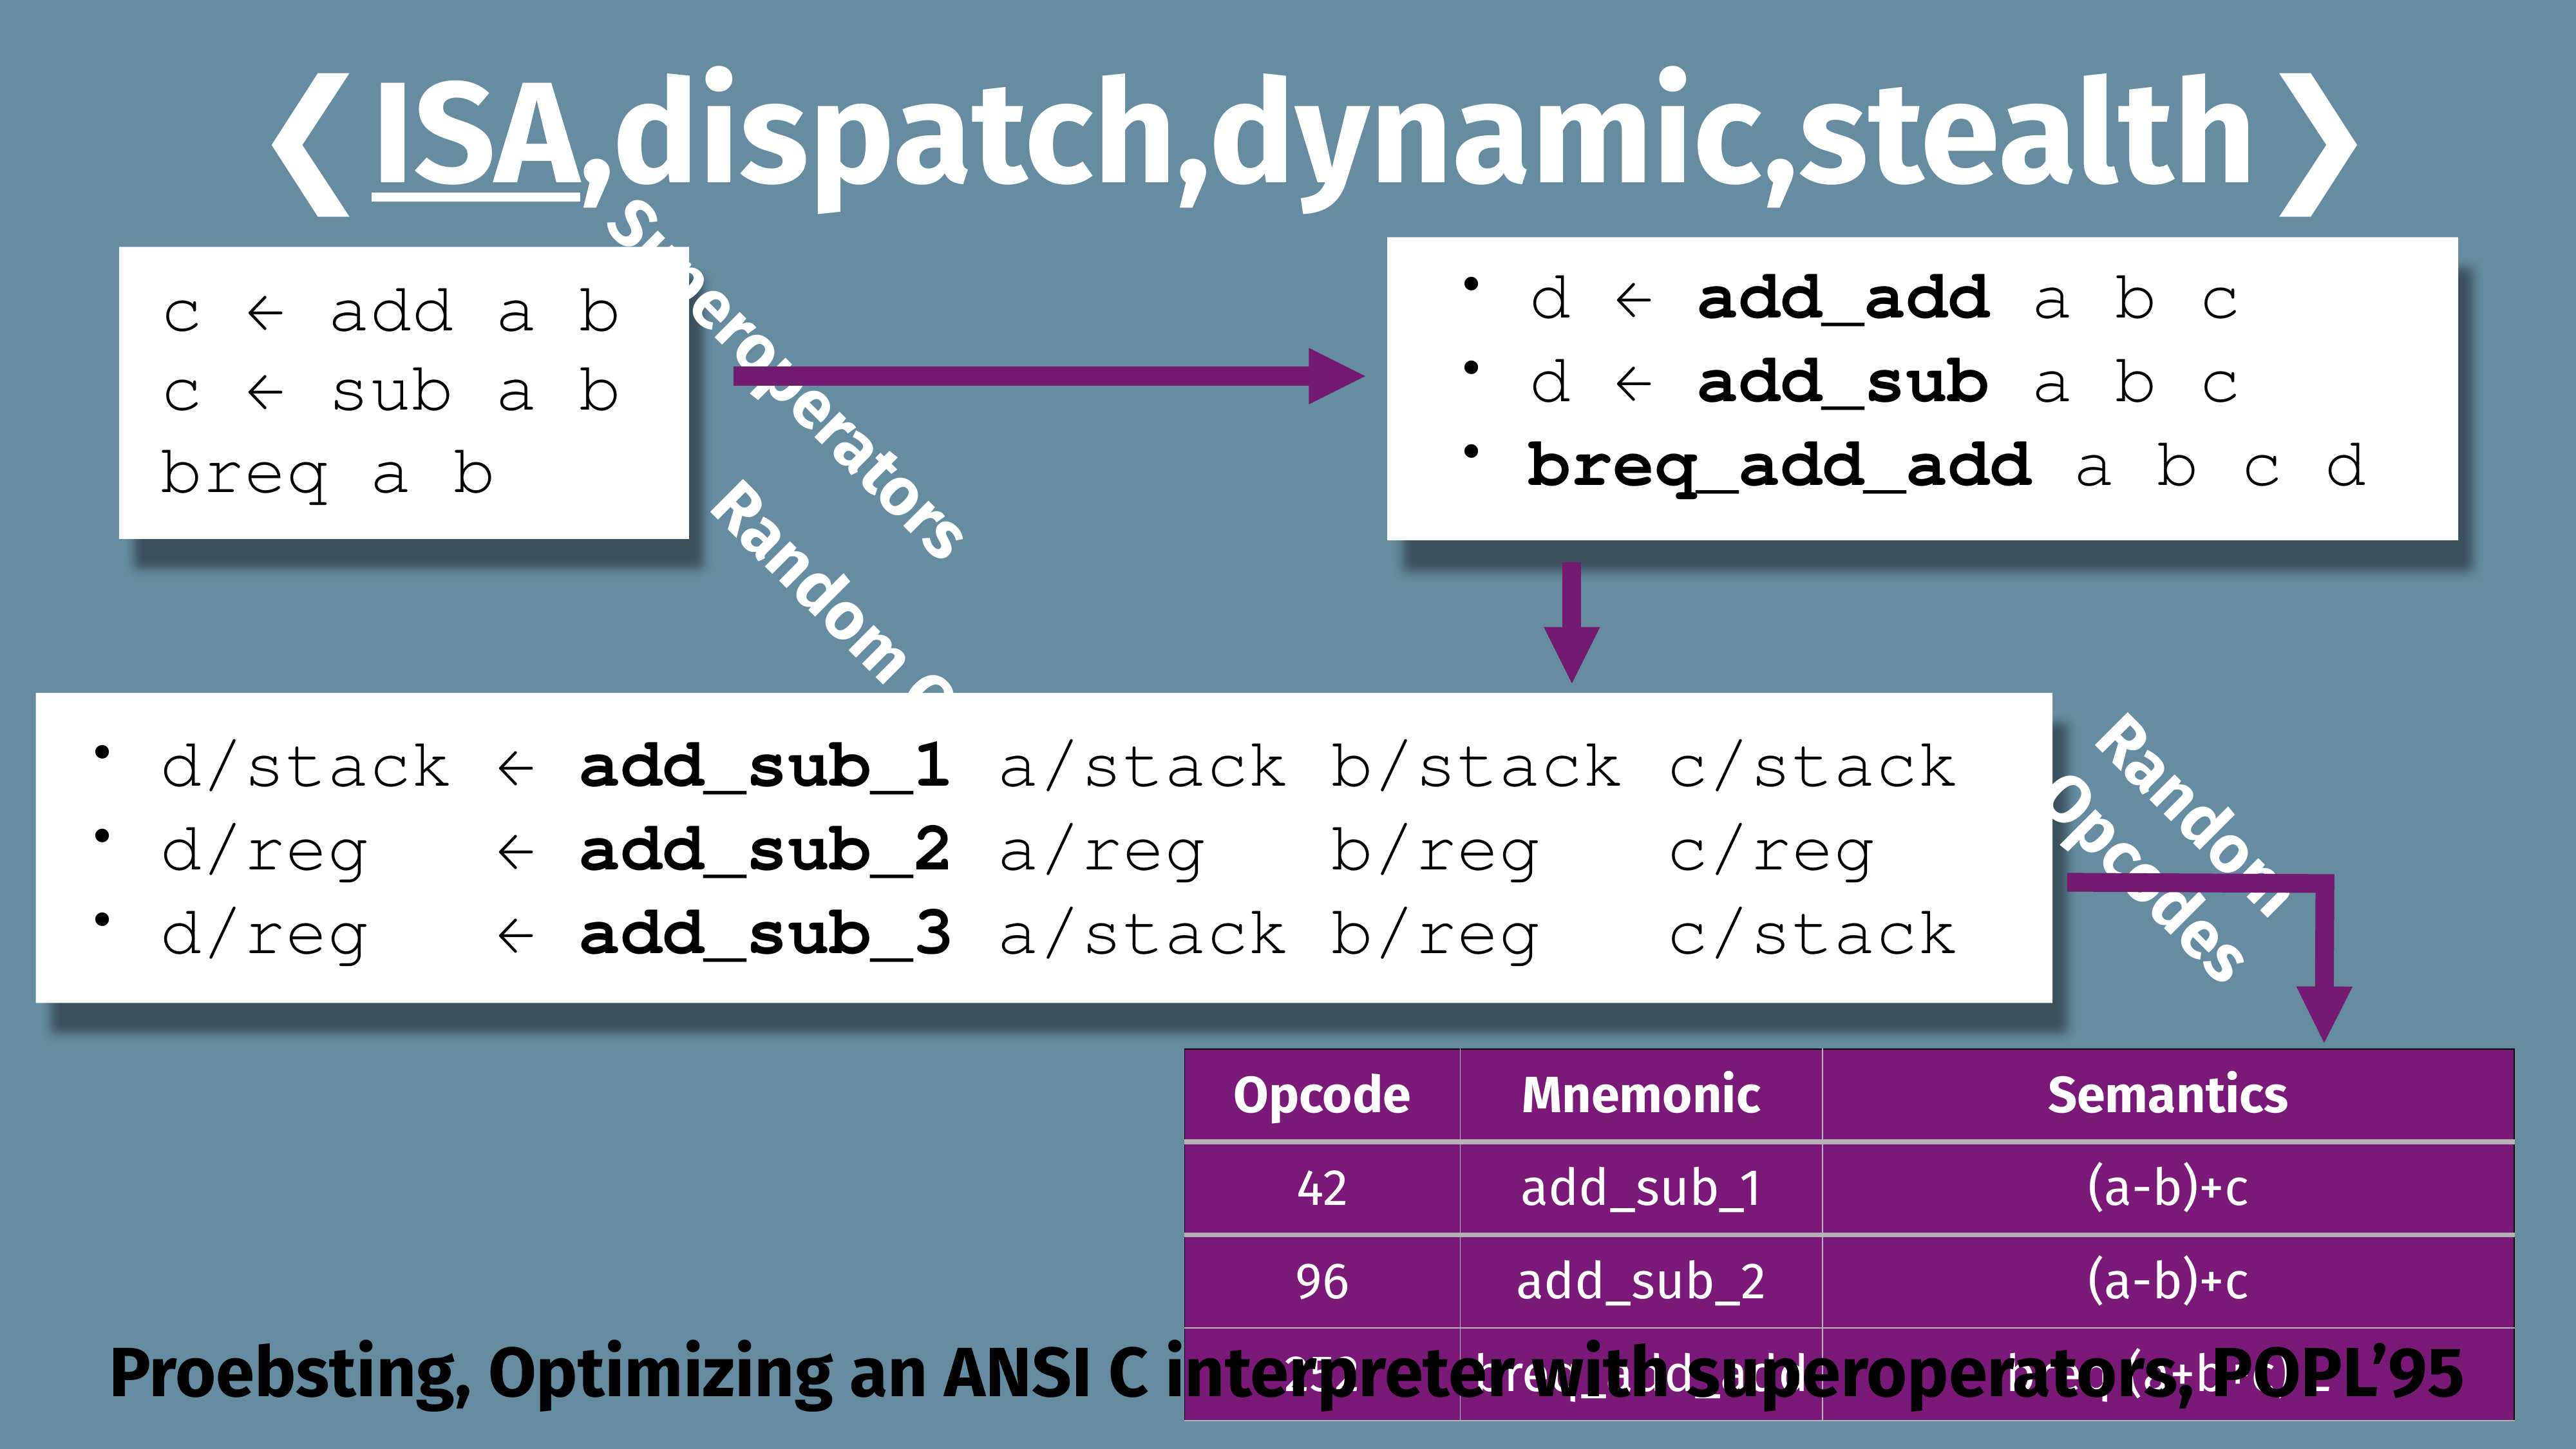

❮ISA,dispatch,dynamic,stealth❯

d ← add_add a b c
d ← add_sub a b c
breq_add_add a b c d
Superoperators

c ← add a b
c ← sub a b
breq a b

Random Operands

d/stack ← add_sub_1 a/stack b/stack c/stack
d/reg   ← add_sub_2 a/reg   b/reg   c/reg
d/reg   ← add_sub_3 a/stack b/reg   c/stack
Random
Opcodes

| Opcode | Mnemonic | Semantics |
| --- | --- | --- |
| 42 | add\_sub\_1 | (a-b)+c |
| 96 | add\_sub\_2 | (a-b)+c |
| 252 | breq\_add\_add | breq (a+b+c) L |
Proebsting, Optimizing an ANSI C interpreter with superoperators, POPL’95